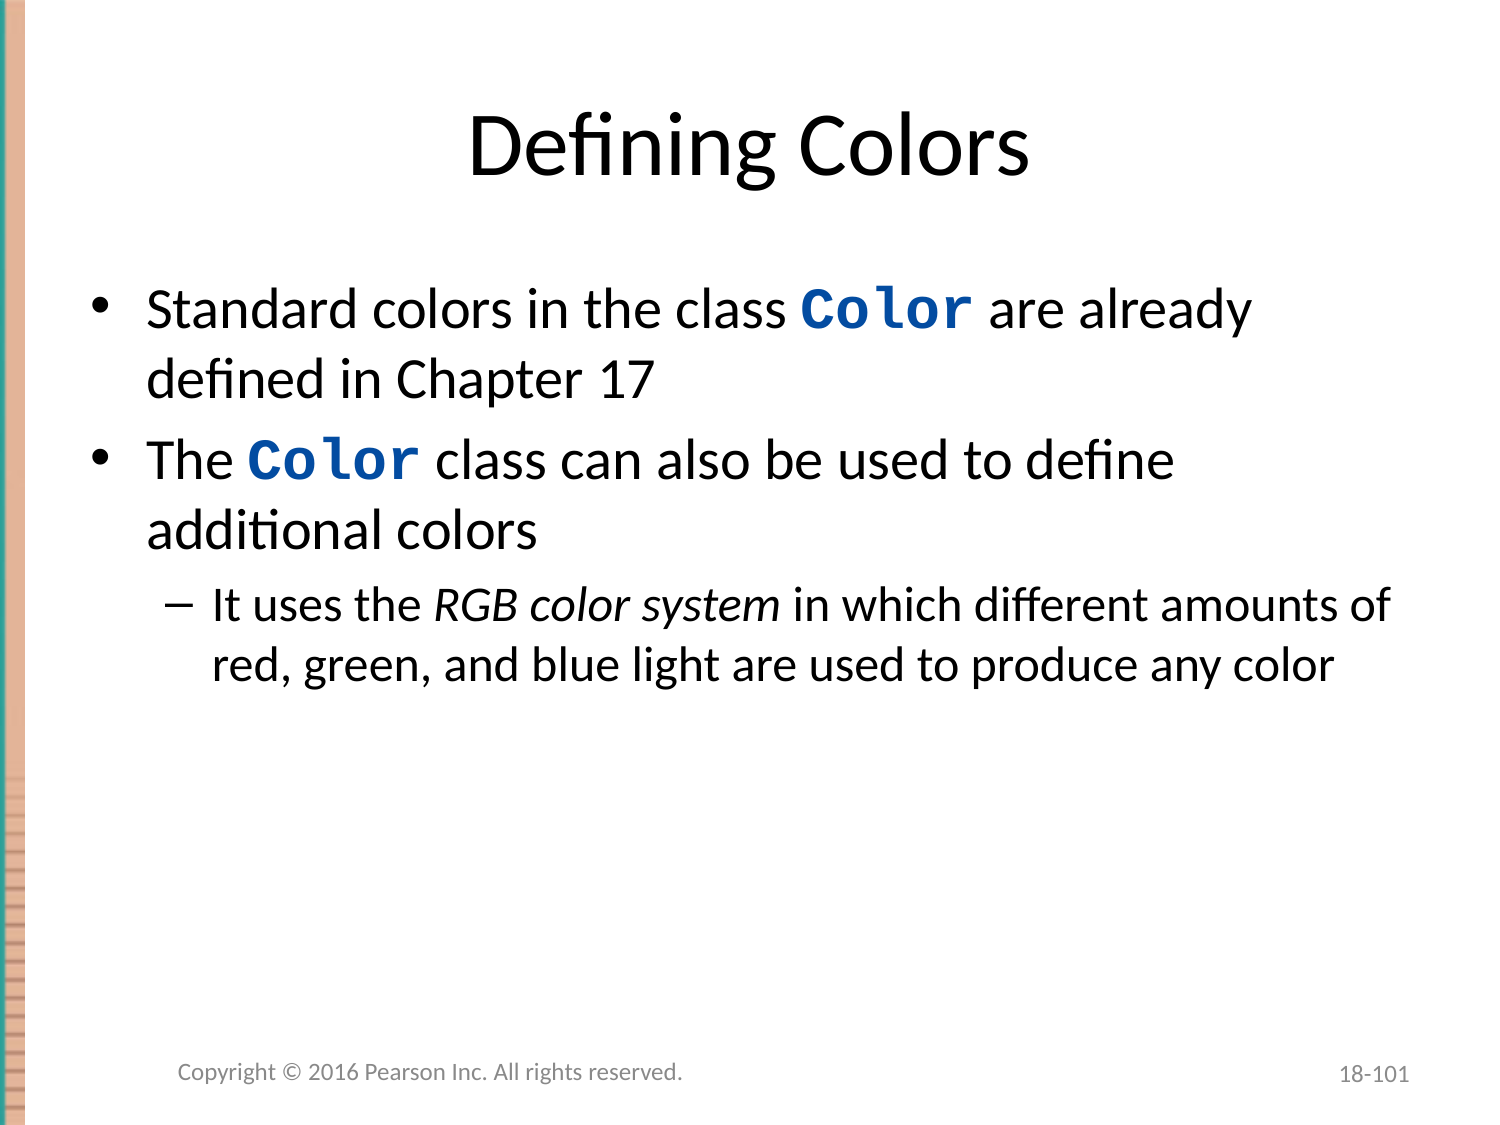

# Defining Colors
Standard colors in the class Color are already defined in Chapter 17
The Color class can also be used to define additional colors
It uses the RGB color system in which different amounts of red, green, and blue light are used to produce any color
Copyright © 2016 Pearson Inc. All rights reserved.
18-101